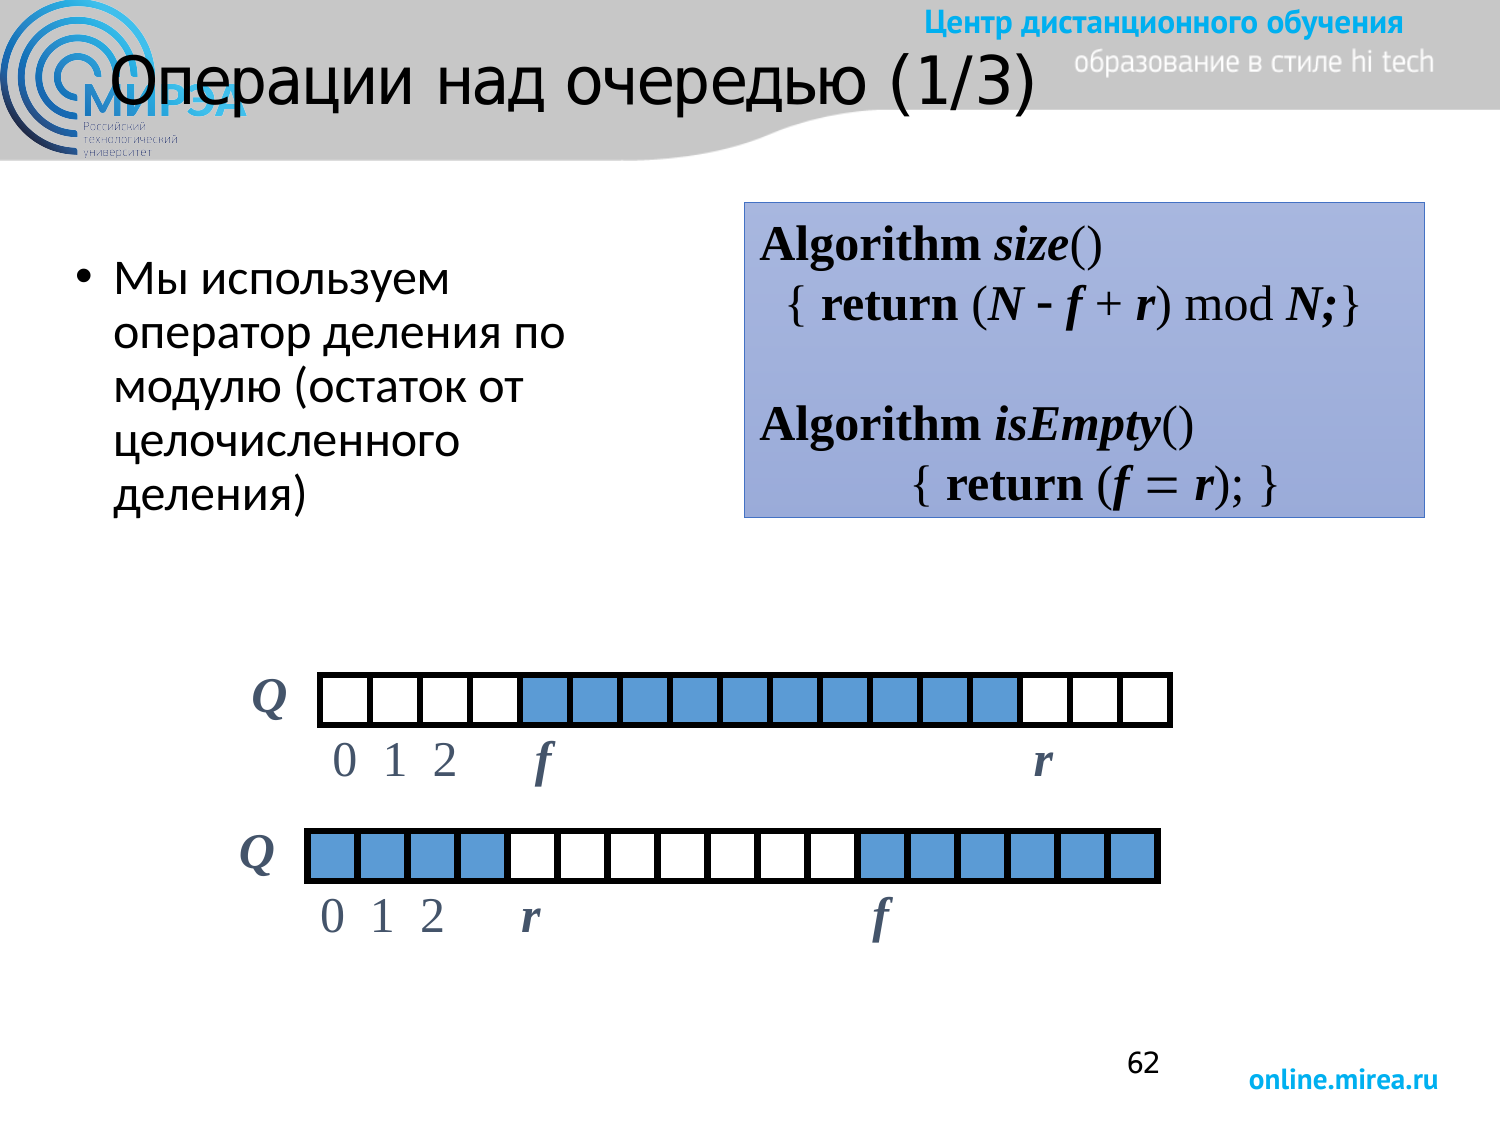

# Операции над очередью (1/3)
Algorithm size()
  { return (N − f + r) mod N;}

Algorithm isEmpty()
	{ return (f = r); }
Мы используем оператор деления по модулю (остаток от целочисленного деления)
Q

0
1
2
f
r
Q

0
1
2
r
f
62